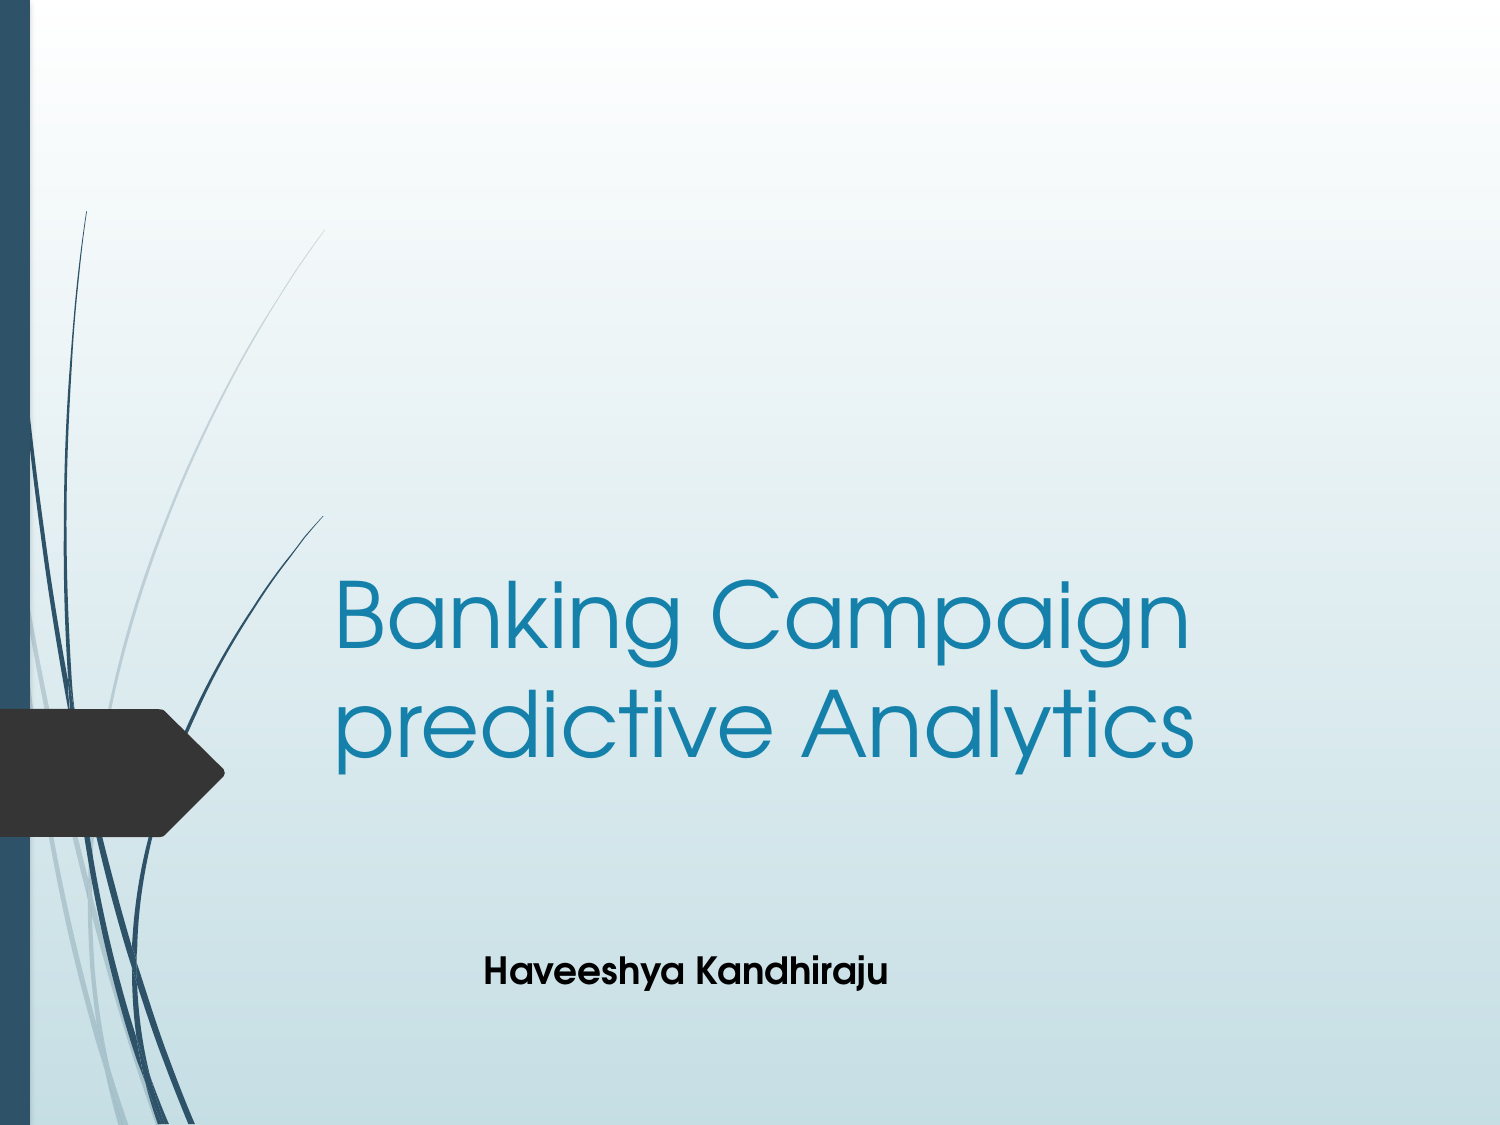

# Banking Campaign predictive Analytics

								Haveeshya Kandhiraju